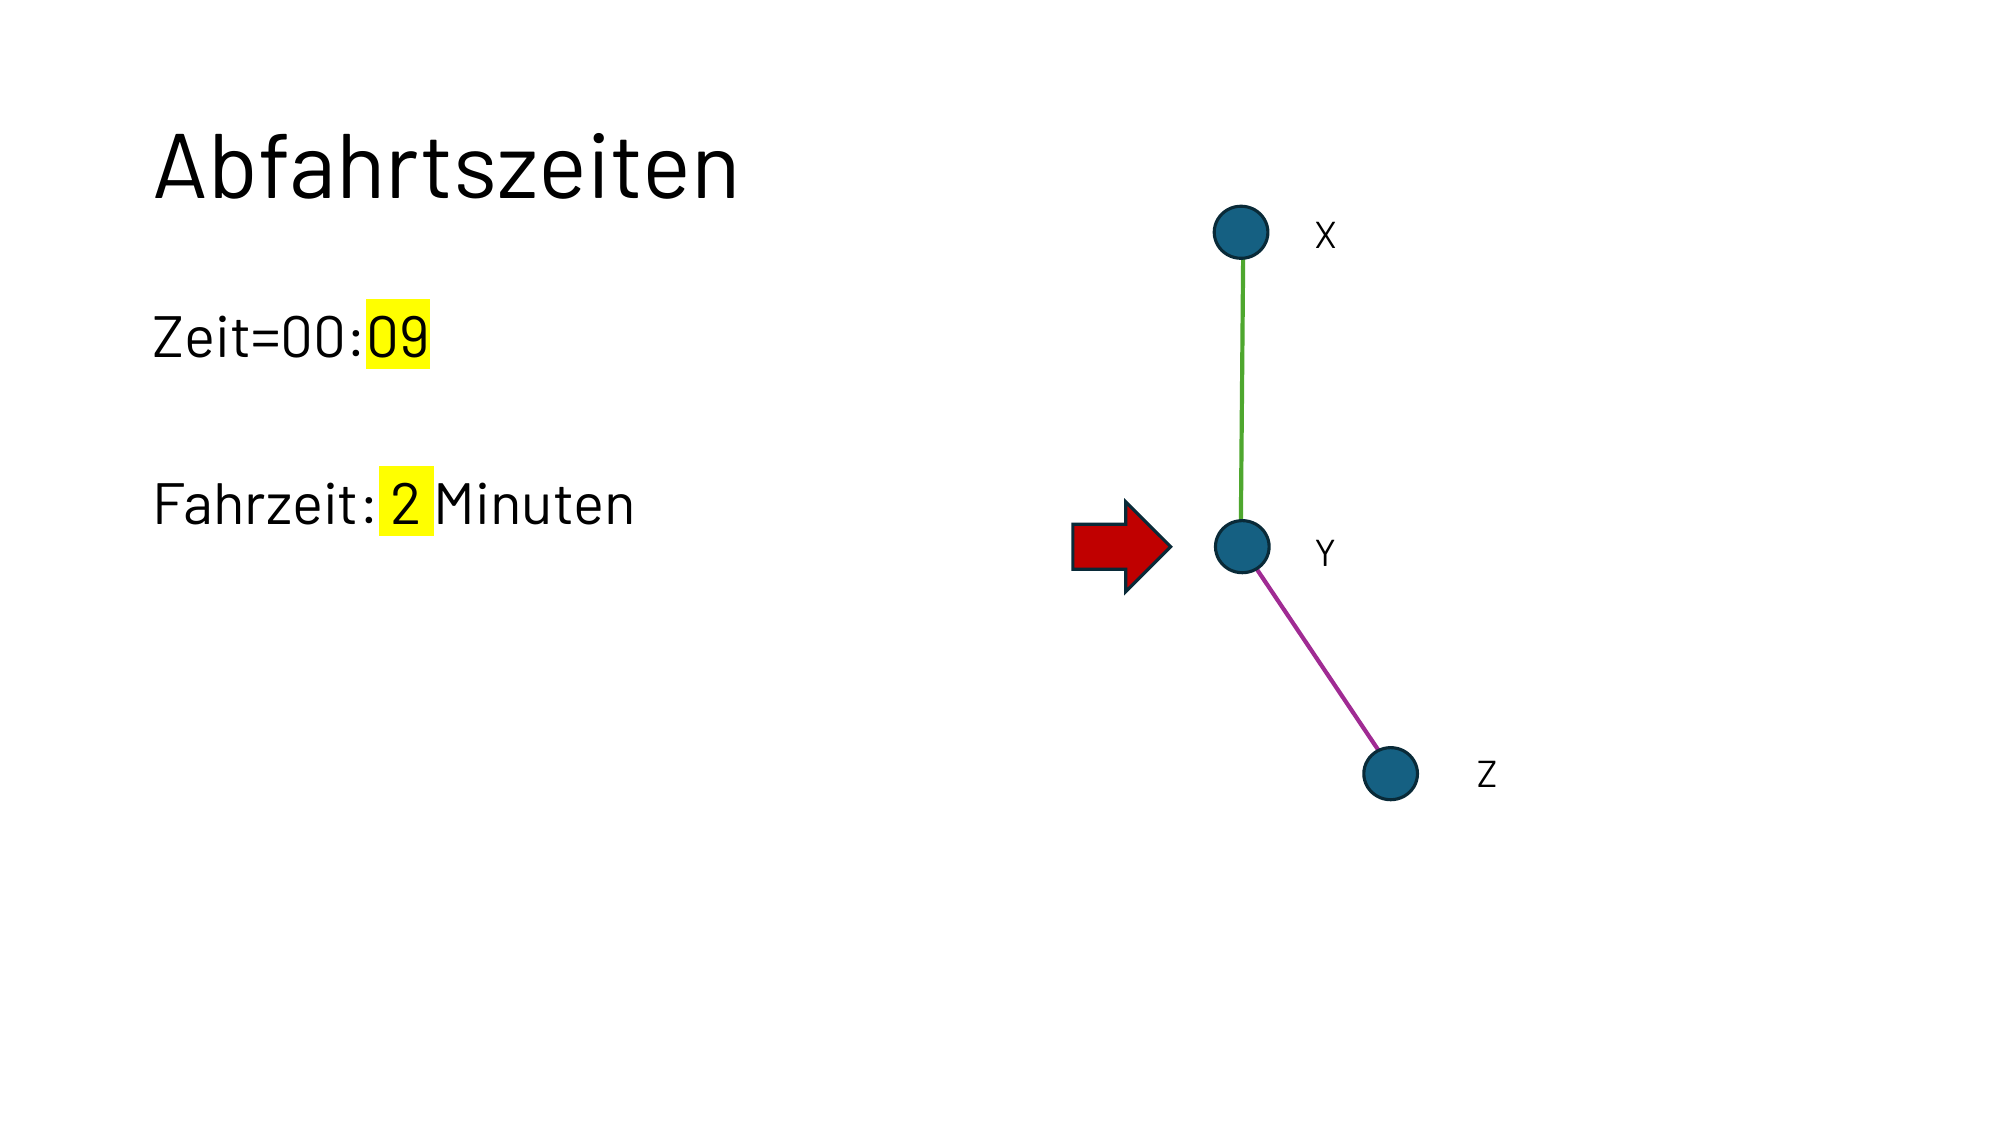

# Abfahrtszeiten
X

Zeit=00:09

Fahrzeit: 2 Minuten

Y
Z